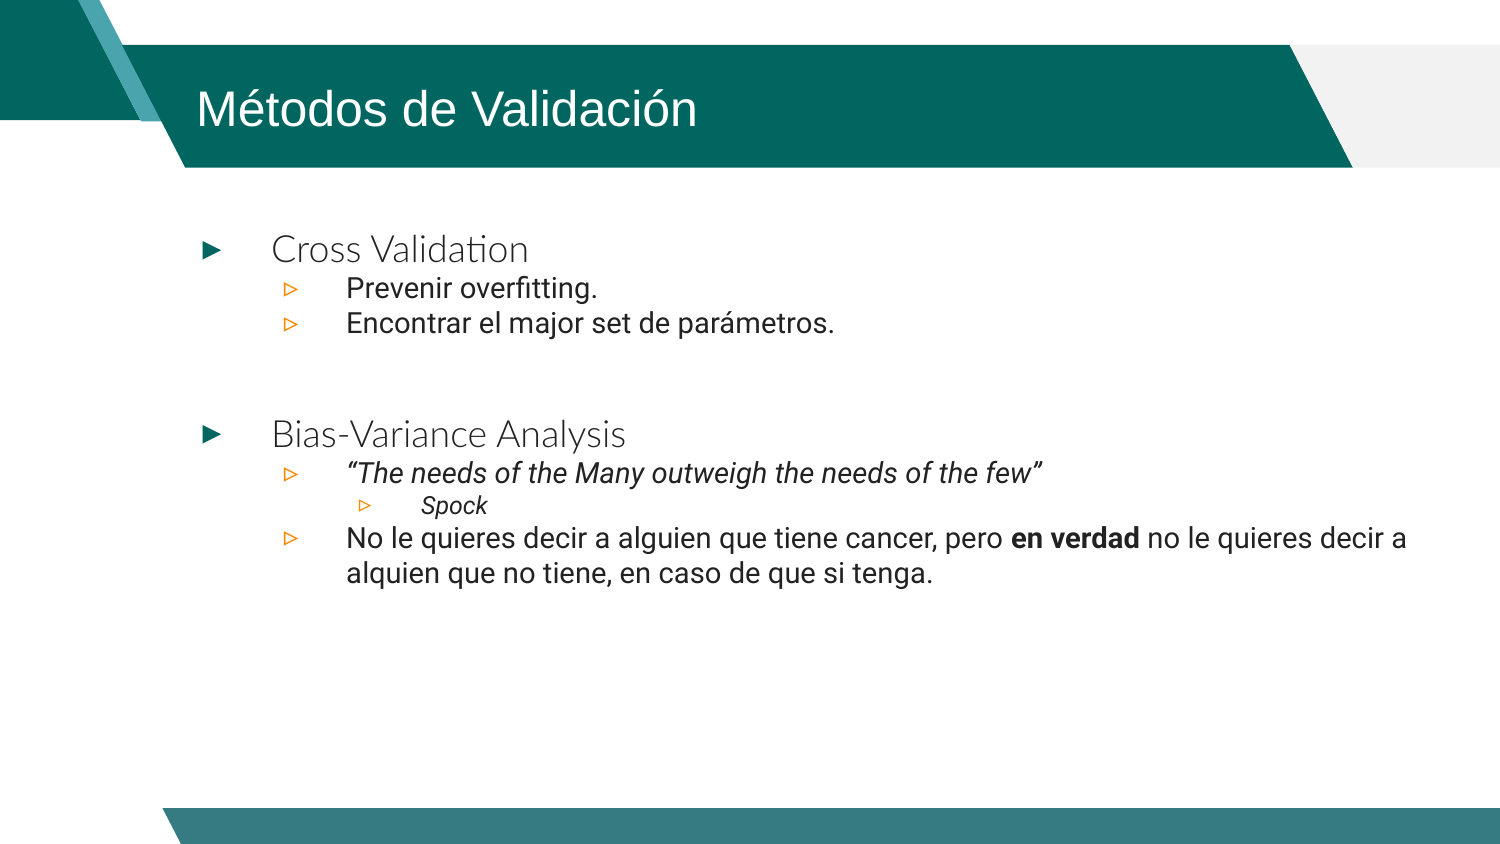

# Métodos de Validación
Cross Validation
Prevenir overfitting.
Encontrar el major set de parámetros.

Bias-Variance Analysis
“The needs of the Many outweigh the needs of the few”
Spock
No le quieres decir a alguien que tiene cancer, pero en verdad no le quieres decir a alquien que no tiene, en caso de que si tenga.